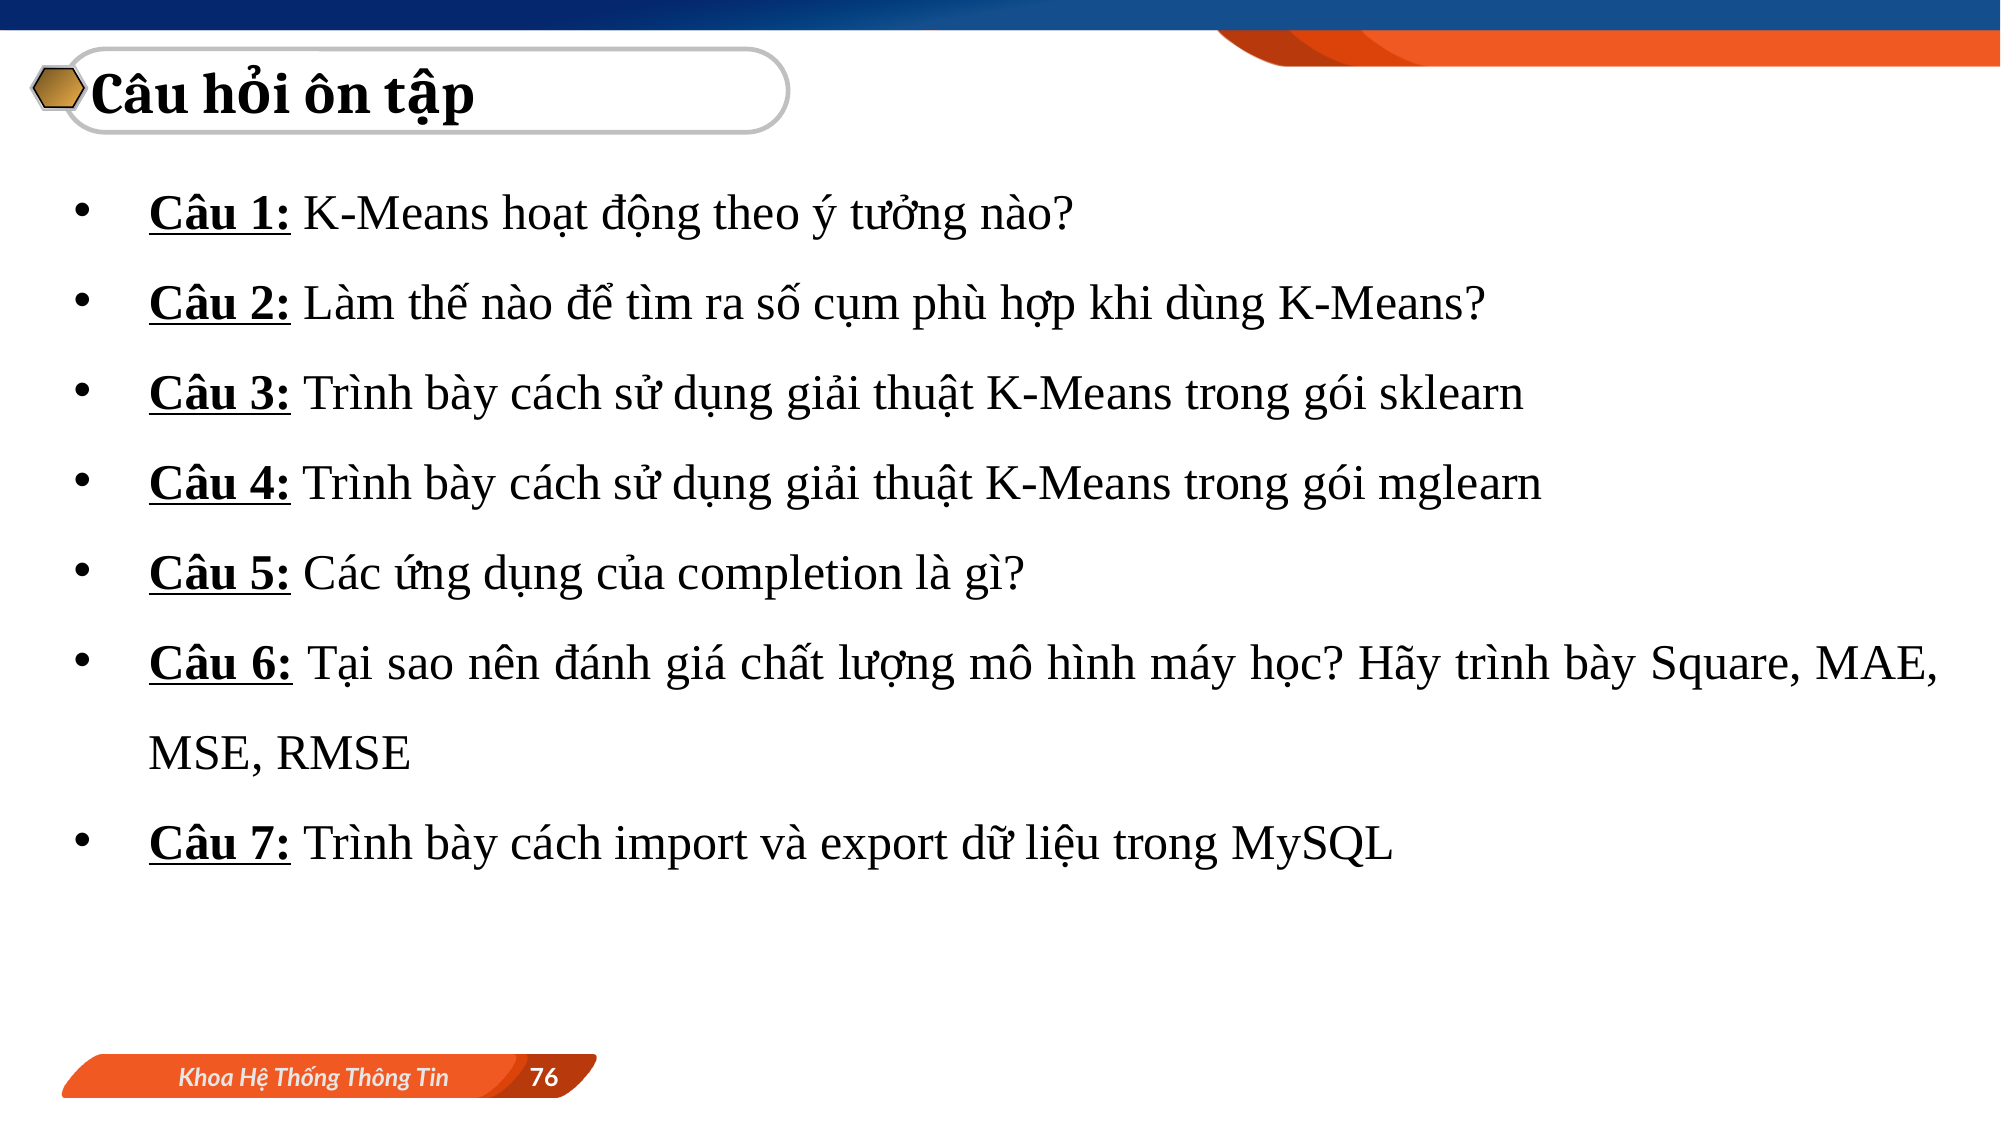

Câu hỏi ôn tập

Câu 1: K-Means hoạt động theo ý tưởng nào?
Câu 2: Làm thế nào để tìm ra số cụm phù hợp khi dùng K-Means?
Câu 3: Trình bày cách sử dụng giải thuật K-Means trong gói sklearn
Câu 4: Trình bày cách sử dụng giải thuật K-Means trong gói mglearn
Câu 5: Các ứng dụng của completion là gì?
Câu 6: Tại sao nên đánh giá chất lượng mô hình máy học? Hãy trình bày Square, MAE, MSE, RMSE
Câu 7: Trình bày cách import và export dữ liệu trong MySQL
76
Khoa Hệ Thống Thông Tin